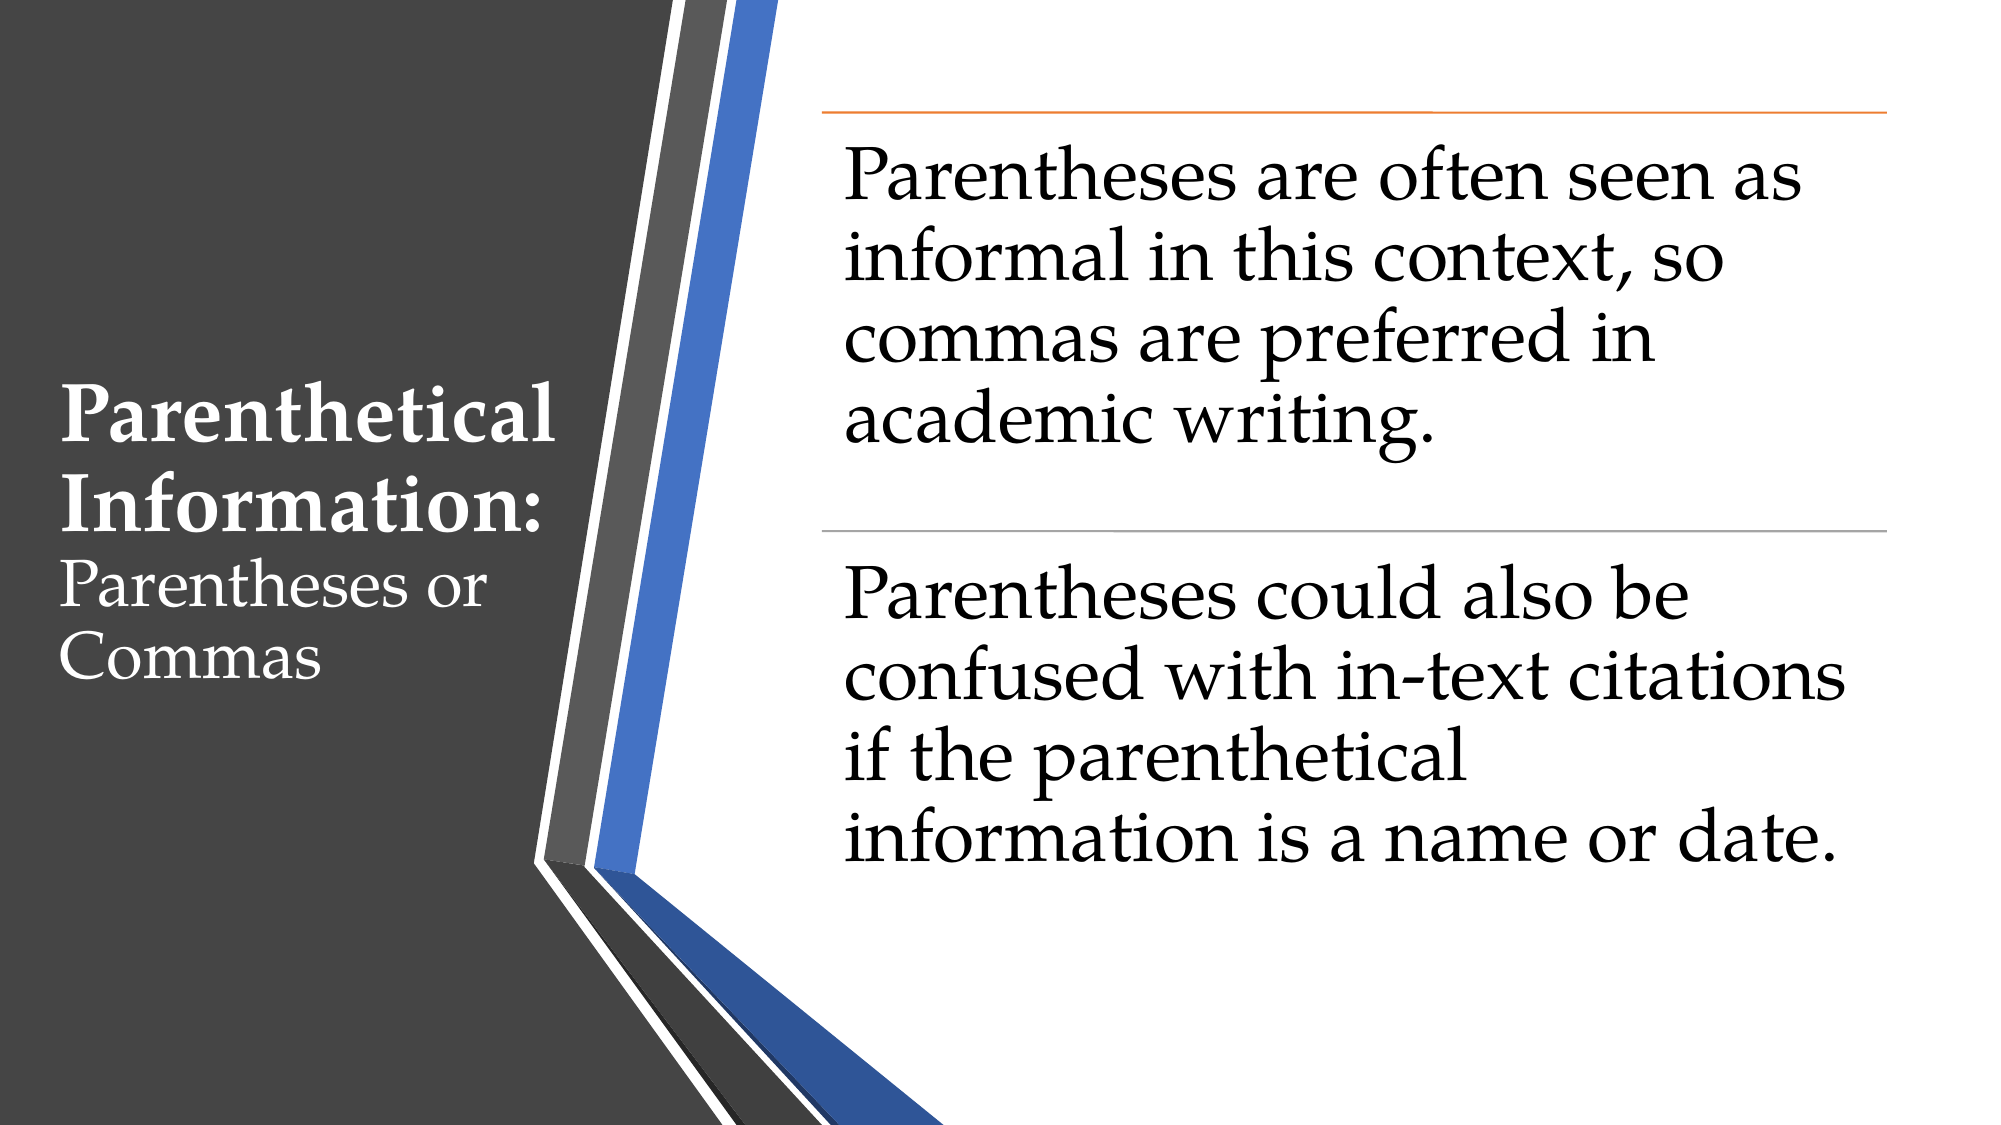

# Parenthetical Information: Parentheses or Commas
Parentheses are often seen as informal in this context, so commas are preferred in academic writing.
Parentheses could also be confused with in-text citations if the parenthetical information is a name or date.